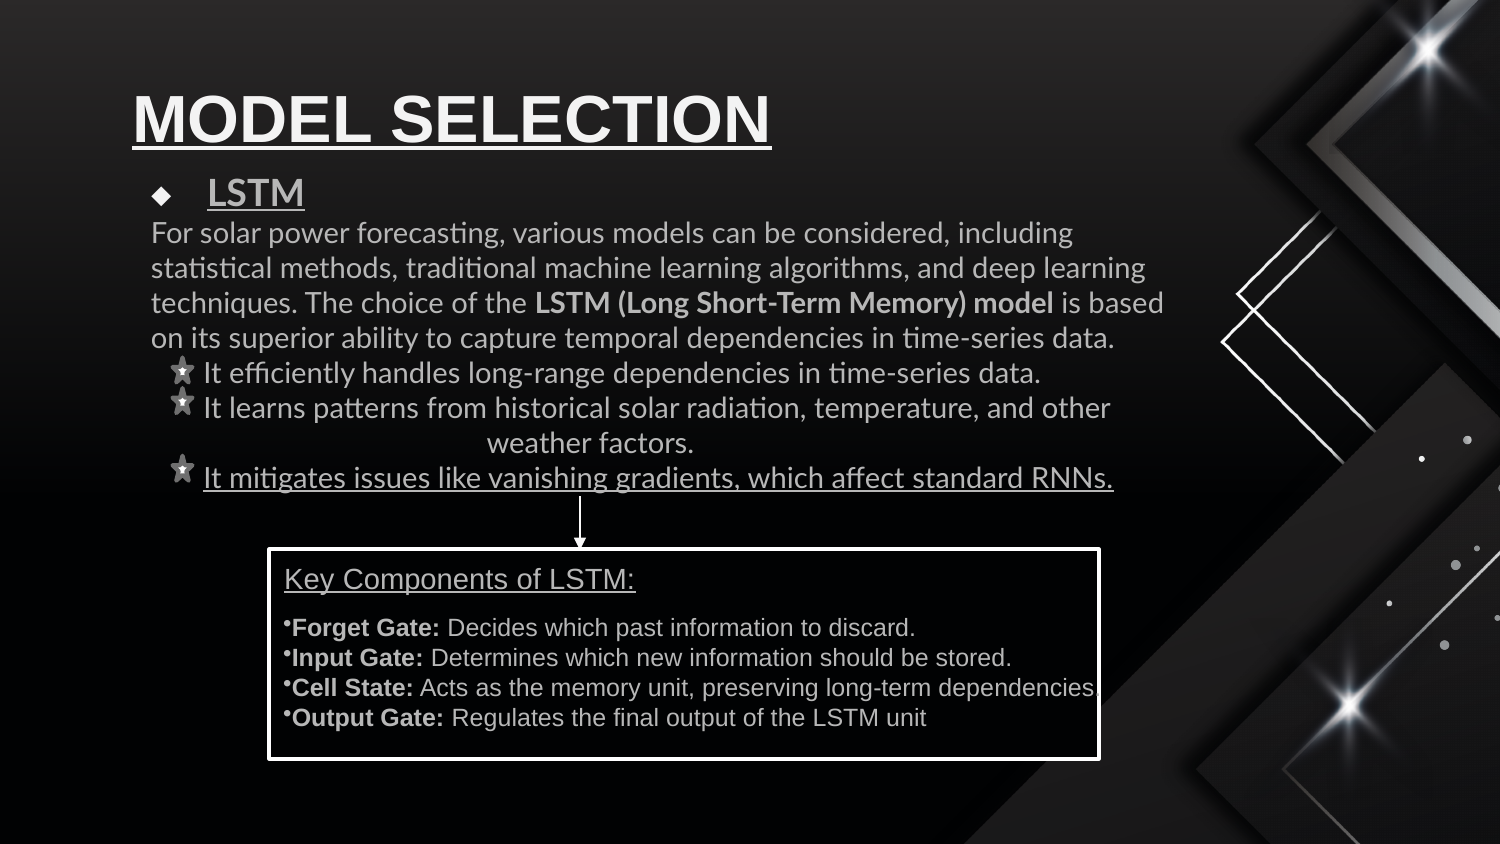

# MODEL SELECTION
LSTM
For solar power forecasting, various models can be considered, including statistical methods, traditional machine learning algorithms, and deep learning techniques. The choice of the LSTM (Long Short-Term Memory) model is based on its superior ability to capture temporal dependencies in time-series data.
       It efficiently handles long-range dependencies in time-series data.
       It learns patterns from historical solar radiation, temperature, and other                                                      weather factors.
       It mitigates issues like vanishing gradients, which affect standard RNNs.

Key Components of LSTM:
Forget Gate: Decides which past information to discard.
Input Gate: Determines which new information should be stored.
Cell State: Acts as the memory unit, preserving long-term dependencies.
Output Gate: Regulates the final output of the LSTM unit